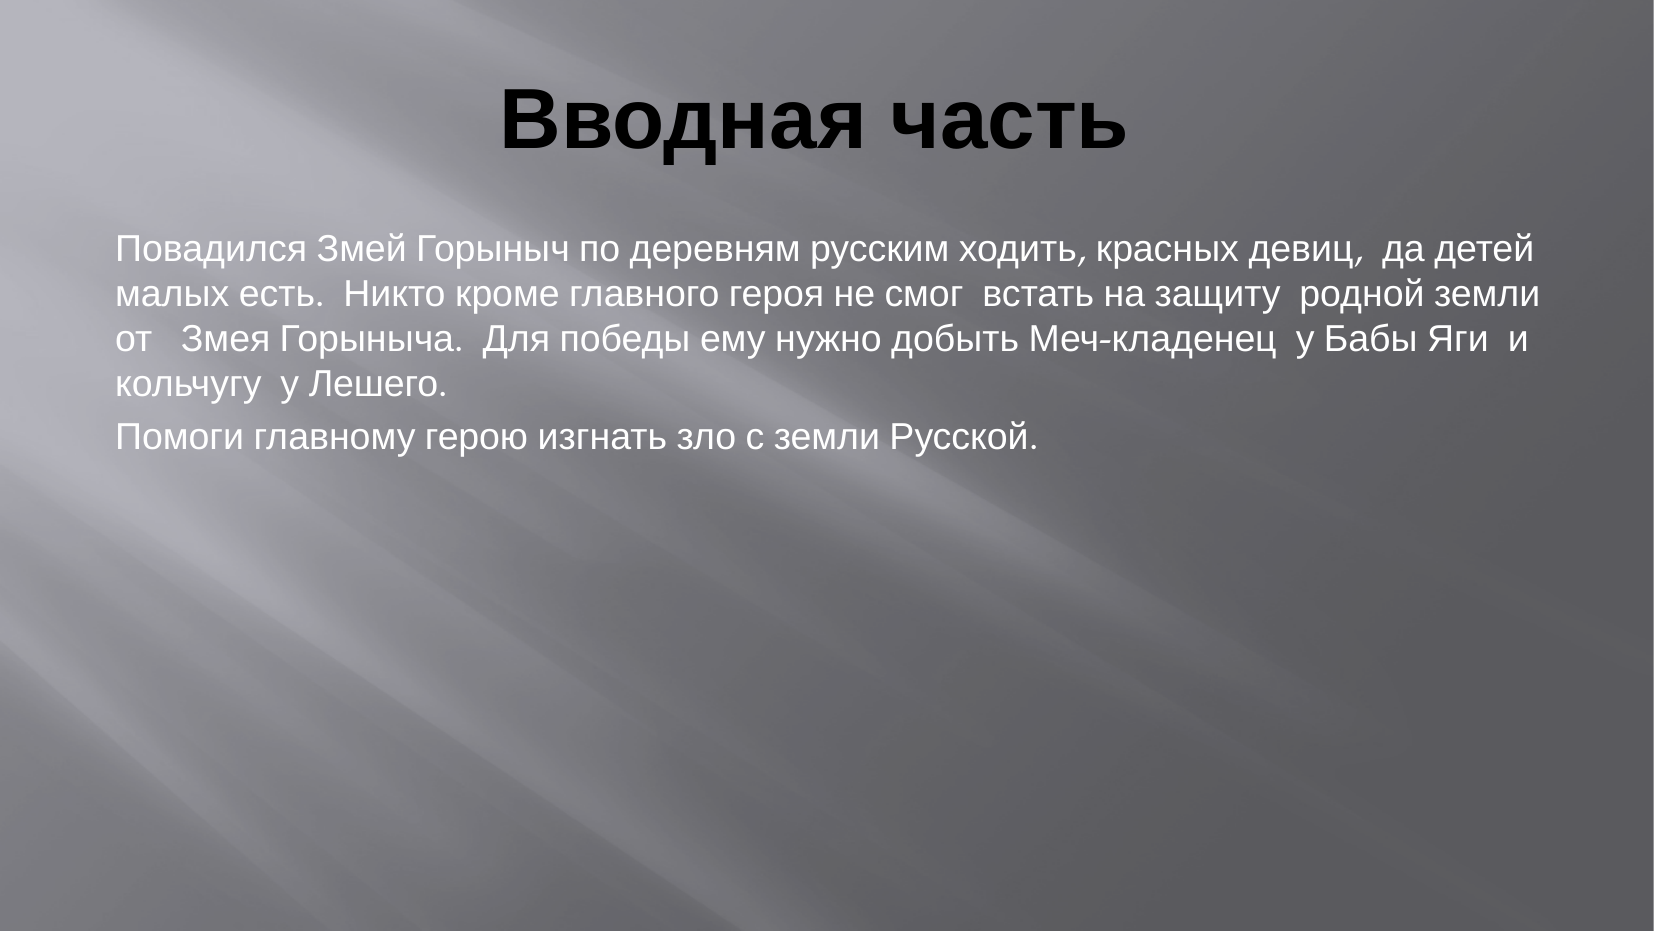

# Вводная часть
Повадился Змей Горыныч по деревням русским ходить, красных девиц,  да детей малых есть.  Никто кроме главного героя не смог  встать на защиту  родной земли от   Змея Горыныча.  Для победы ему нужно добыть Меч-кладенец  у Бабы Яги  и кольчугу  у Лешего.
Помоги главному герою изгнать зло с земли Русской.